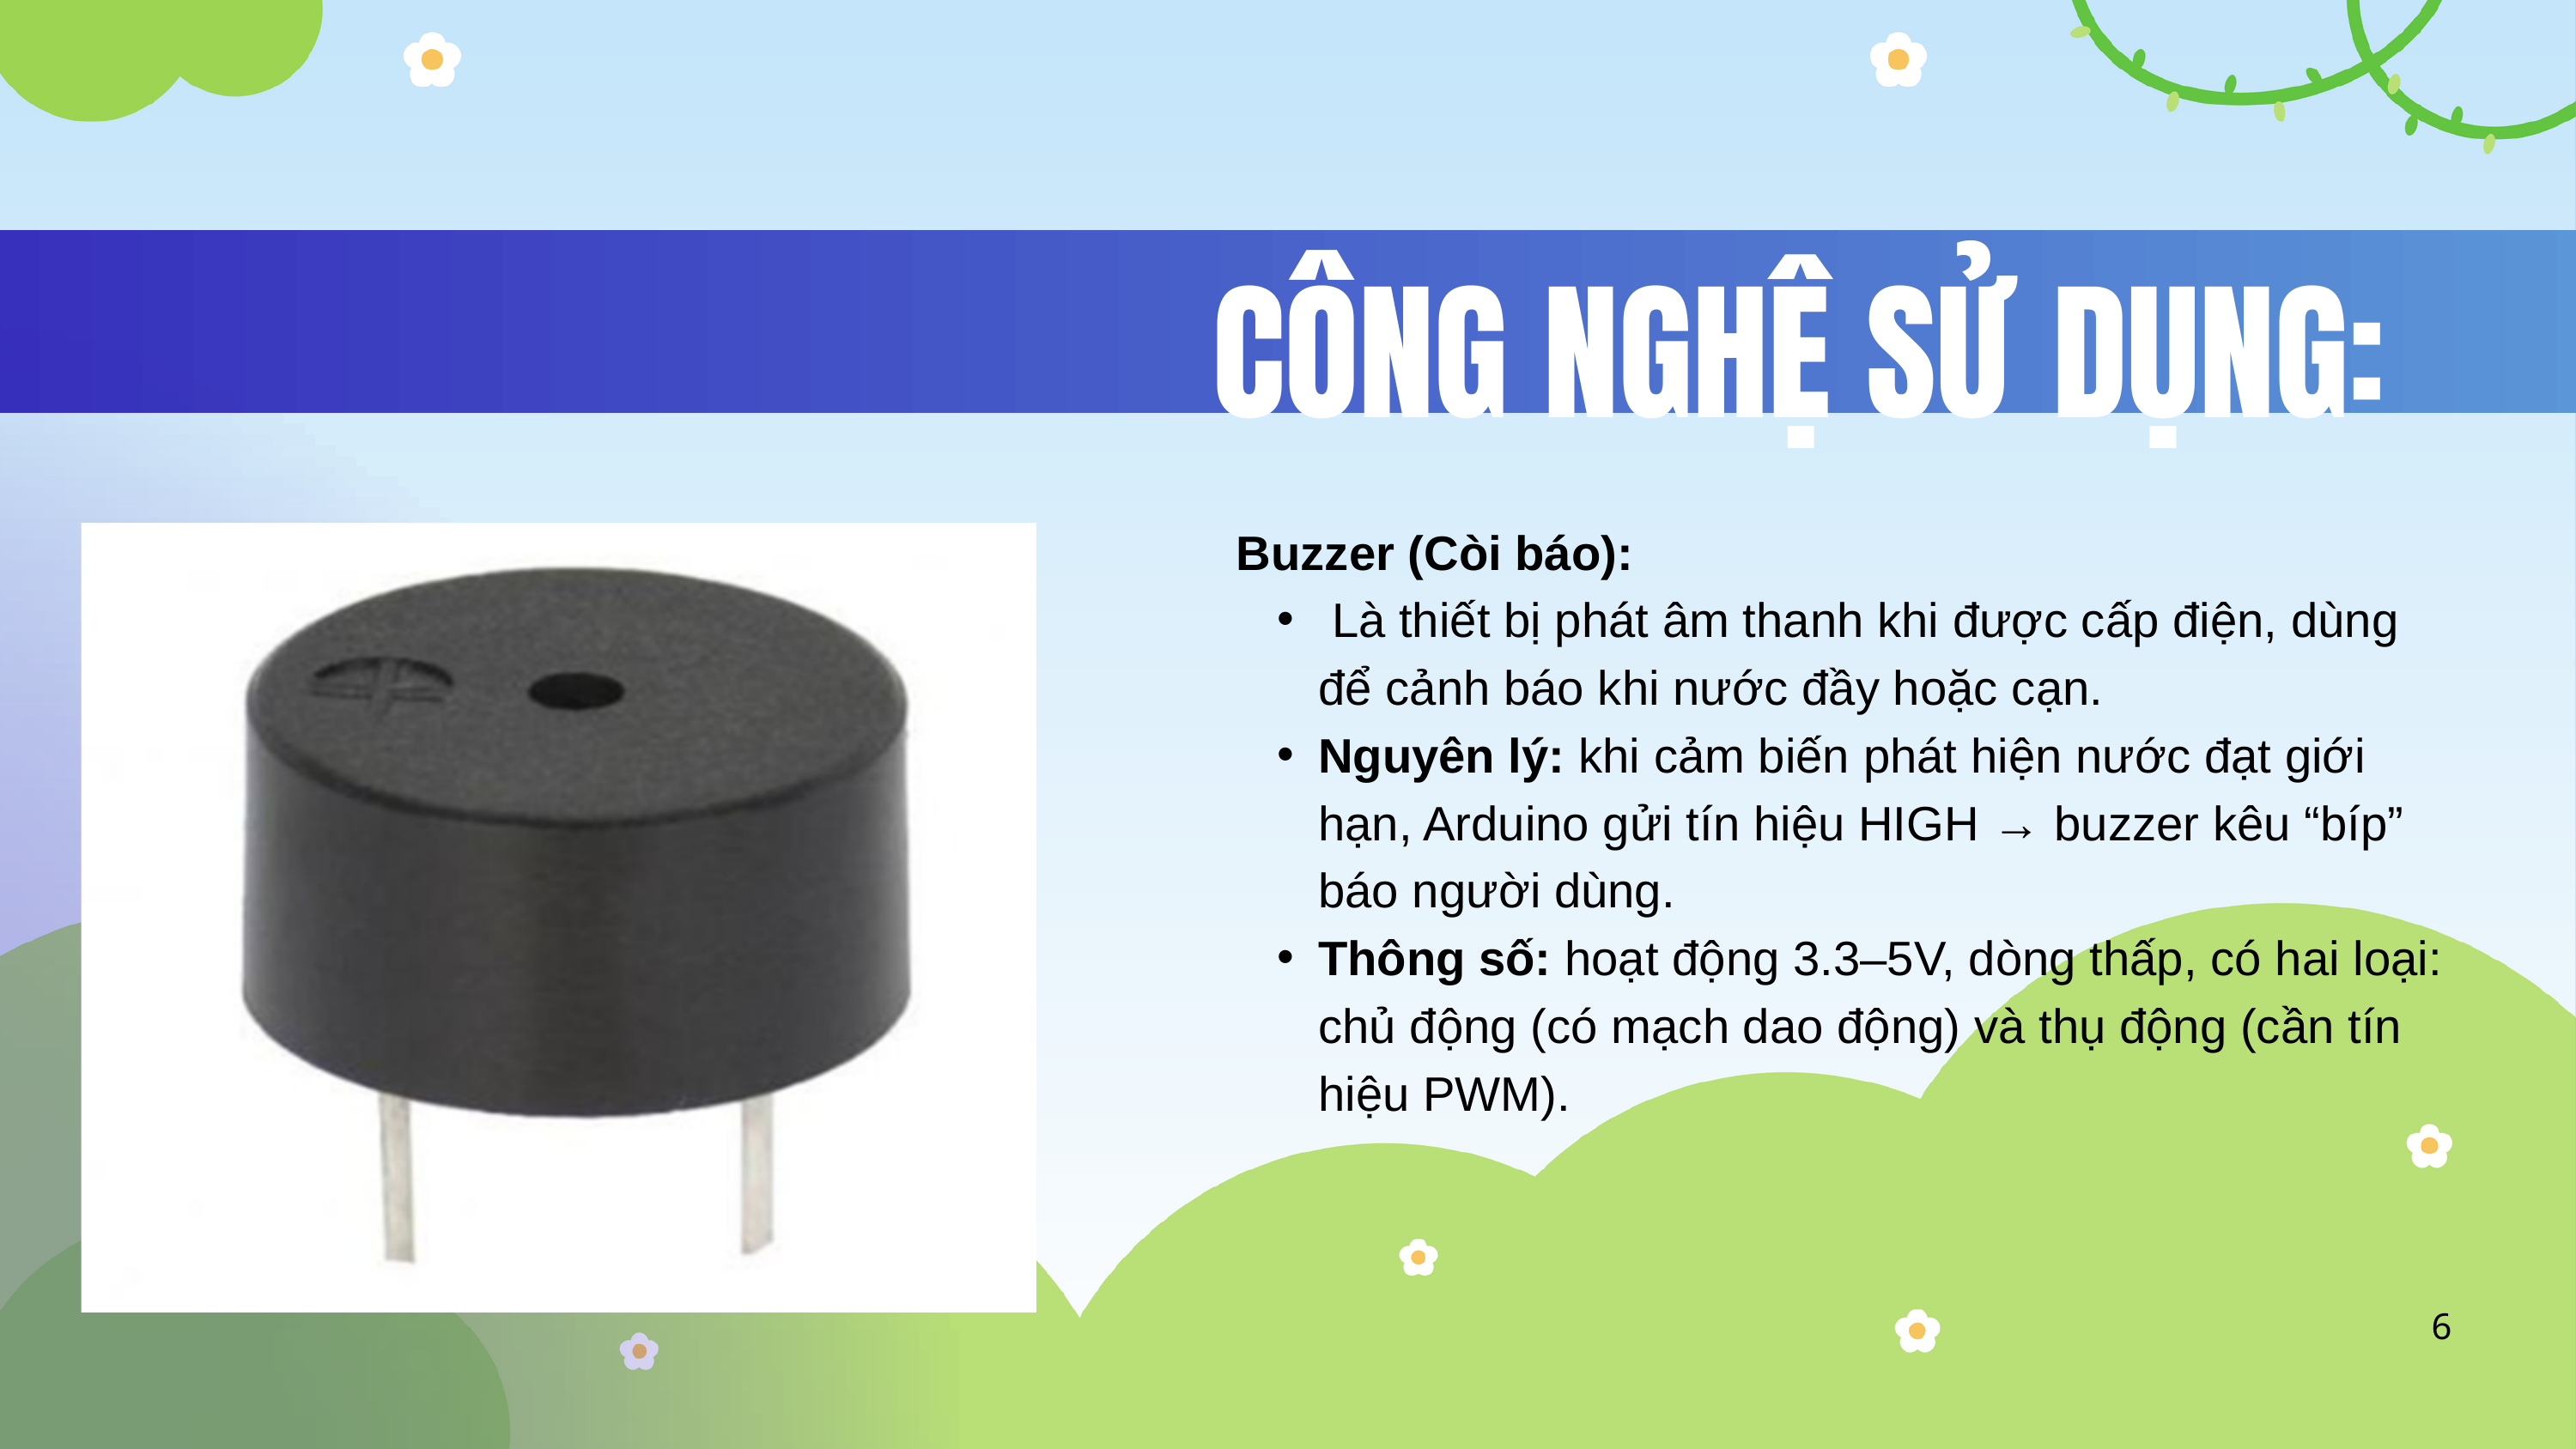

CÔNG NGHỆ SỬ DỤNG:
Buzzer (Còi báo):
 Là thiết bị phát âm thanh khi được cấp điện, dùng để cảnh báo khi nước đầy hoặc cạn.
Nguyên lý: khi cảm biến phát hiện nước đạt giới hạn, Arduino gửi tín hiệu HIGH → buzzer kêu “bíp” báo người dùng.
Thông số: hoạt động 3.3–5V, dòng thấp, có hai loại: chủ động (có mạch dao động) và thụ động (cần tín hiệu PWM).

6